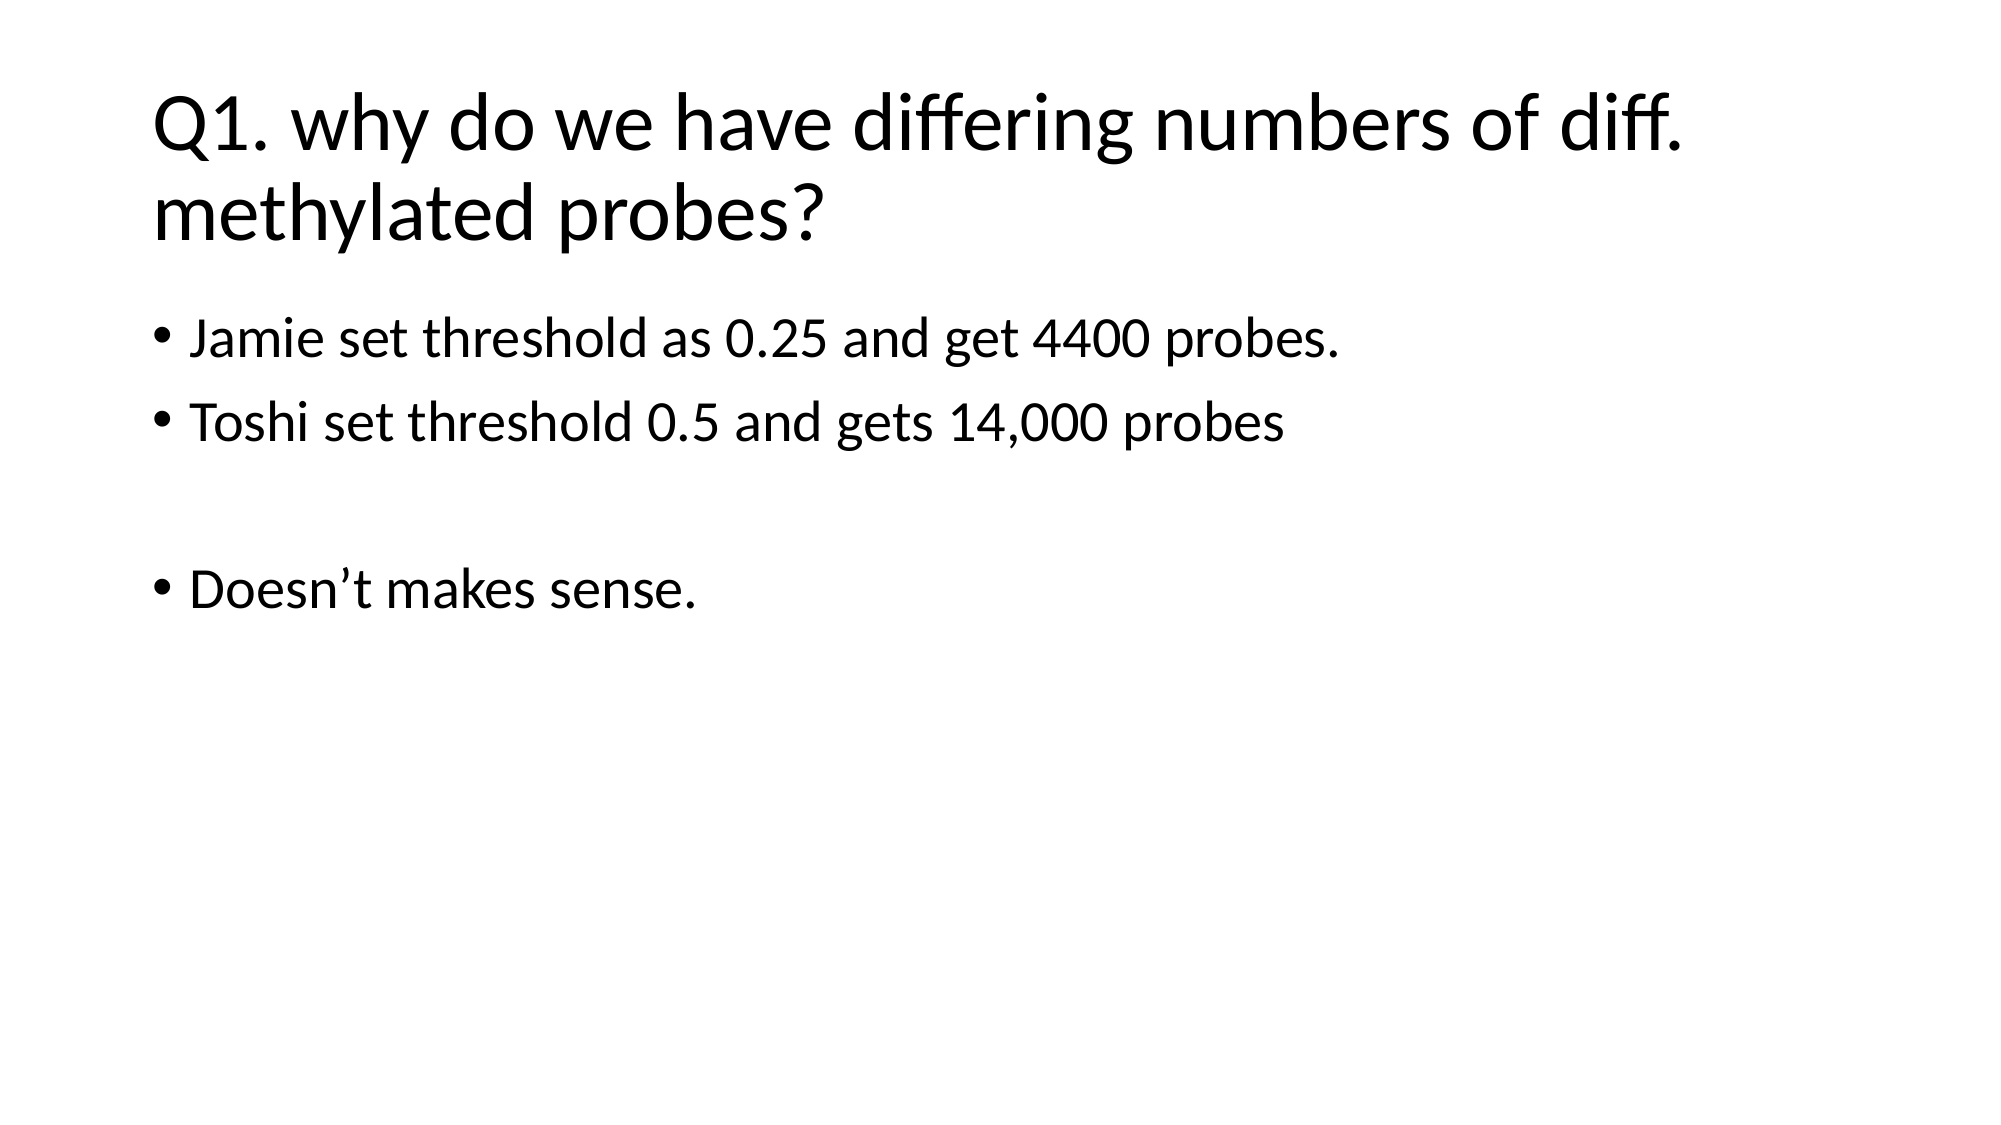

# Q1. why do we have differing numbers of diff. methylated probes?
Jamie set threshold as 0.25 and get 4400 probes.
Toshi set threshold 0.5 and gets 14,000 probes

Doesn’t makes sense.